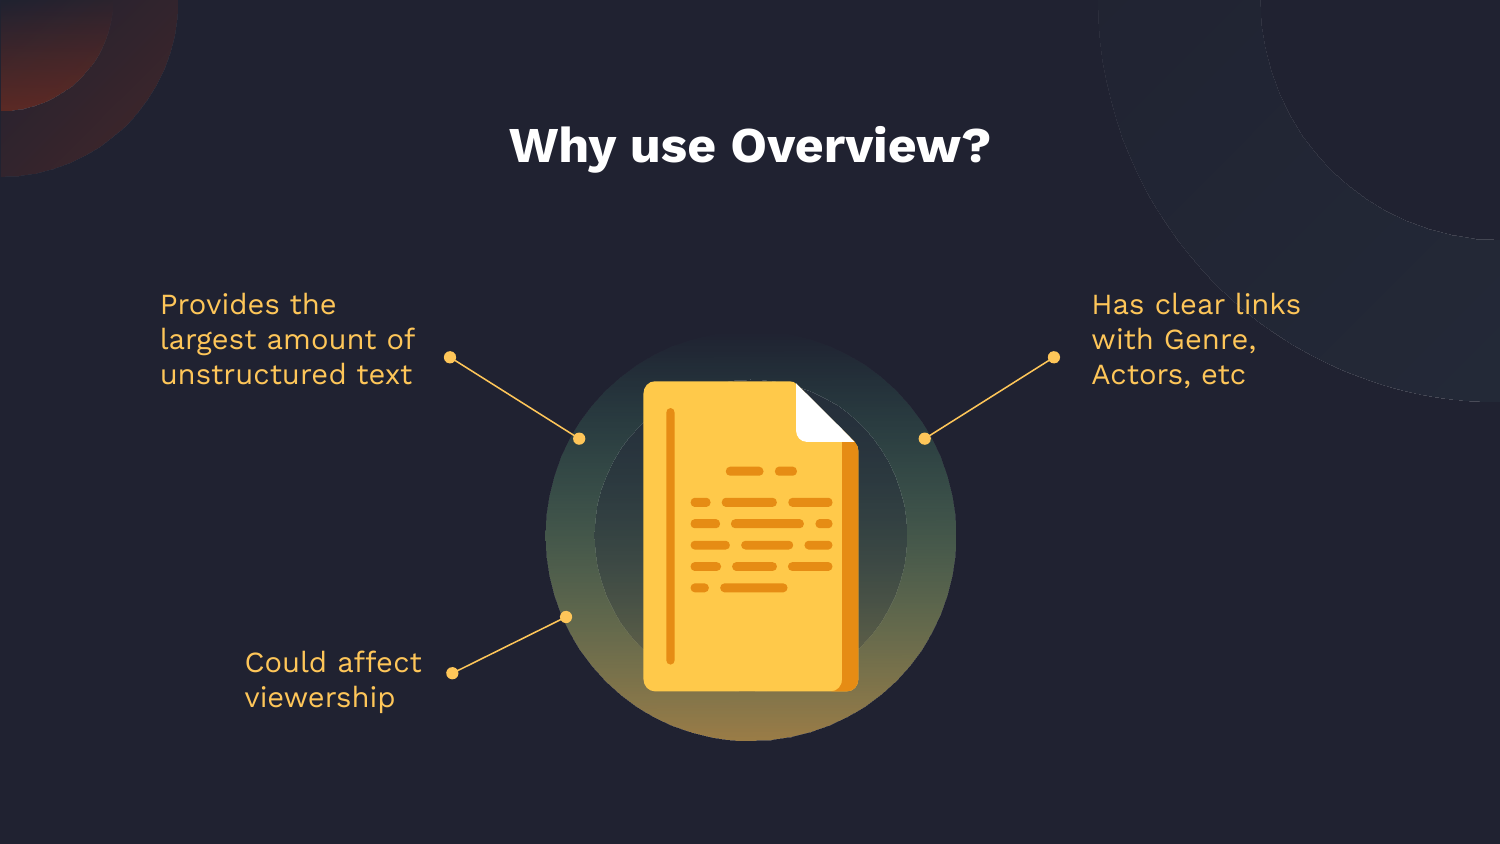

# Why use Overview?
Provides the largest amount of unstructured text
Has clear links with Genre, Actors, etc

Could affect viewership